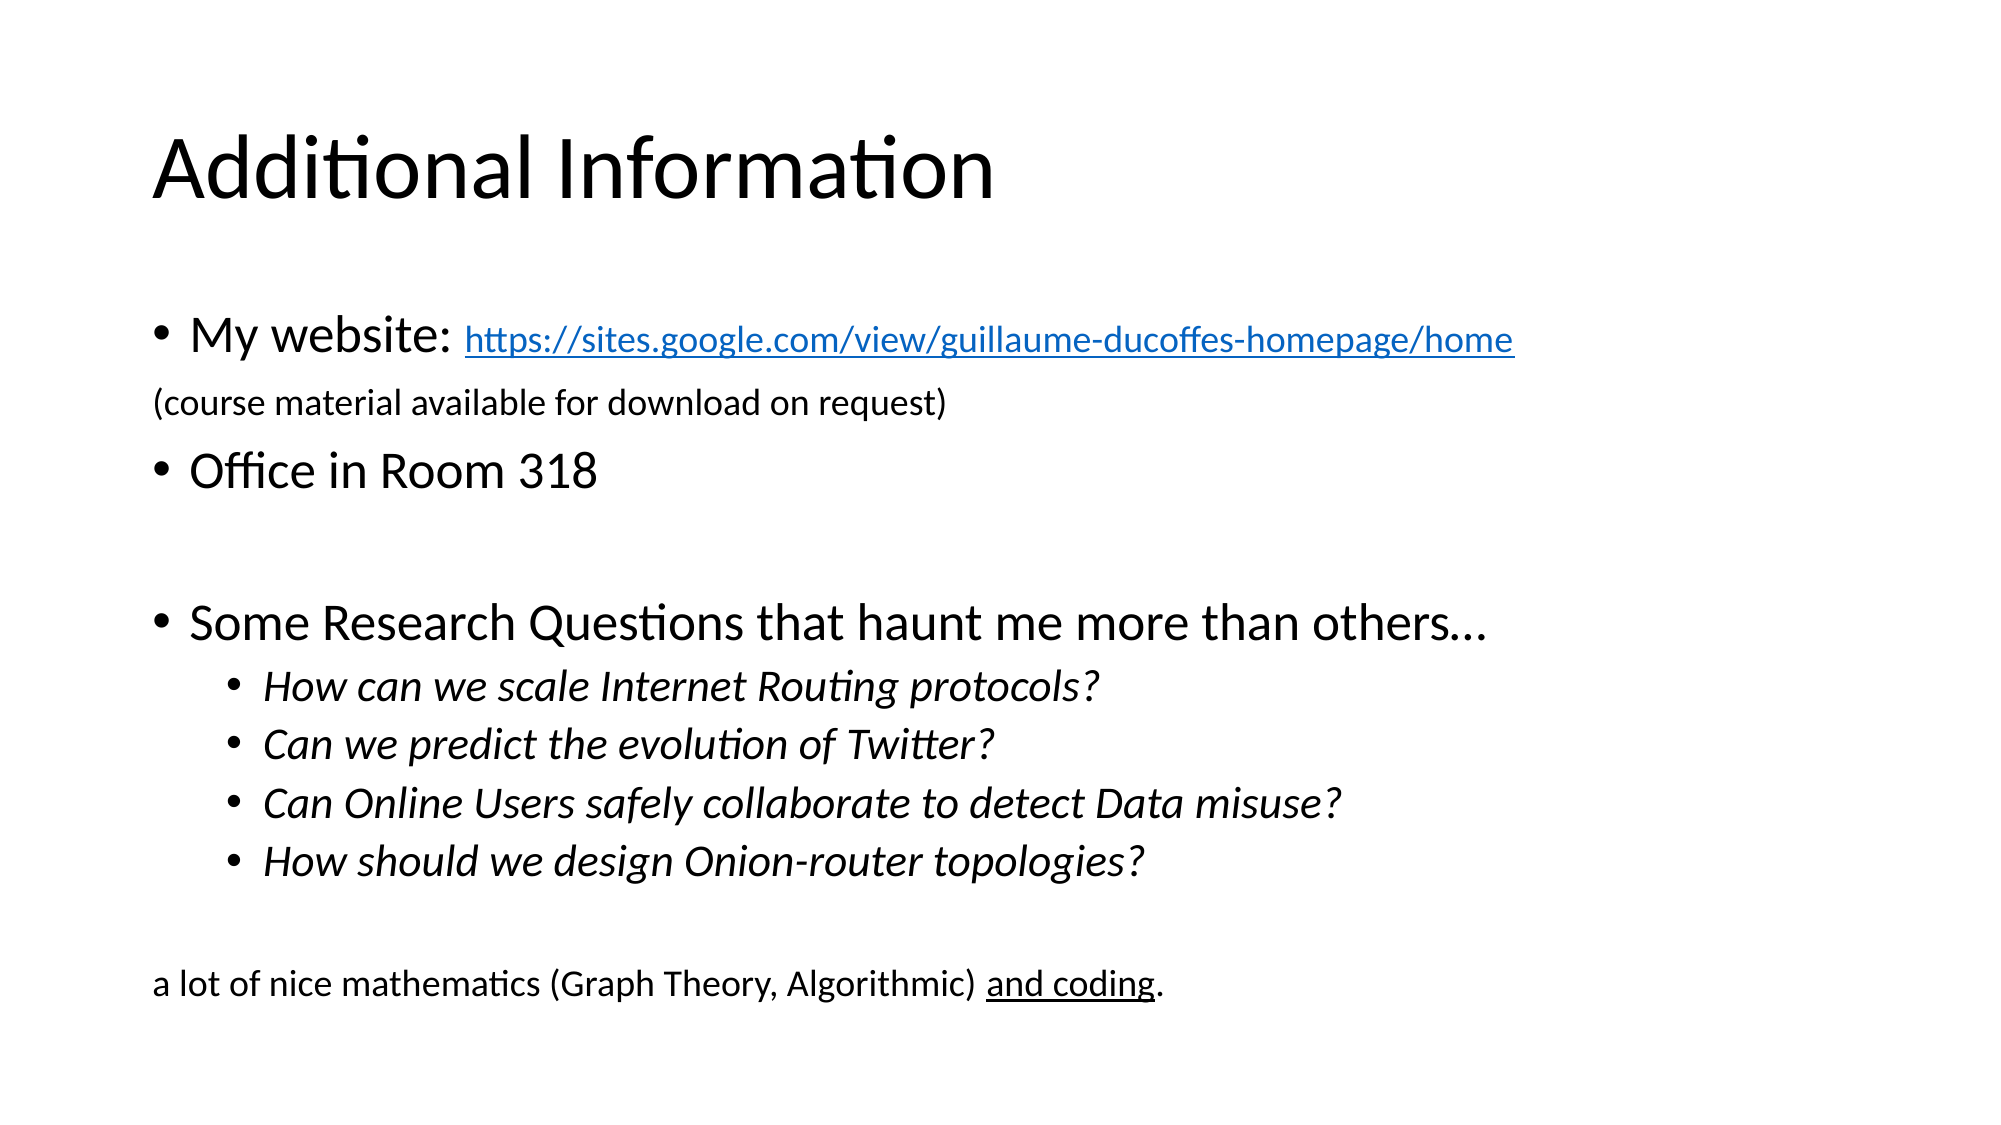

# Additional Information
My website: https://sites.google.com/view/guillaume-ducoffes-homepage/home
(course material available for download on request)
Office in Room 318

Some Research Questions that haunt me more than others…
How can we scale Internet Routing protocols?
Can we predict the evolution of Twitter?
Can Online Users safely collaborate to detect Data misuse?
How should we design Onion-router topologies?

a lot of nice mathematics (Graph Theory, Algorithmic) and coding.